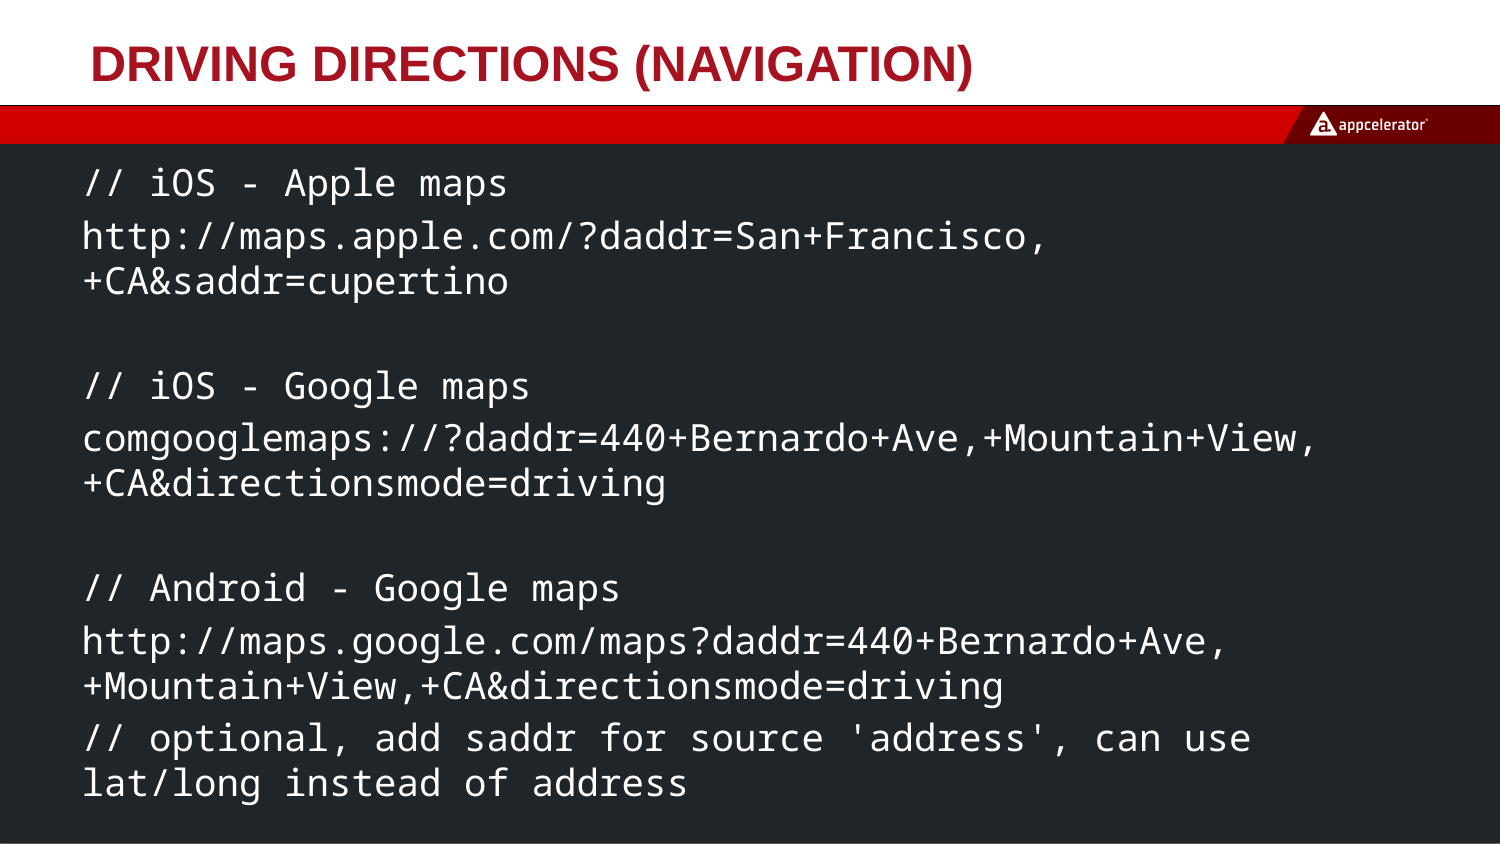

# Driving Directions (navigation)

// iOS - Apple maps
http://maps.apple.com/?daddr=San+Francisco,+CA&saddr=cupertino

// iOS - Google maps
comgooglemaps://?daddr=440+Bernardo+Ave,+Mountain+View,+CA&directionsmode=driving

// Android - Google maps
http://maps.google.com/maps?daddr=440+Bernardo+Ave,+Mountain+View,+CA&directionsmode=driving
// optional, add saddr for source 'address', can use lat/long instead of address